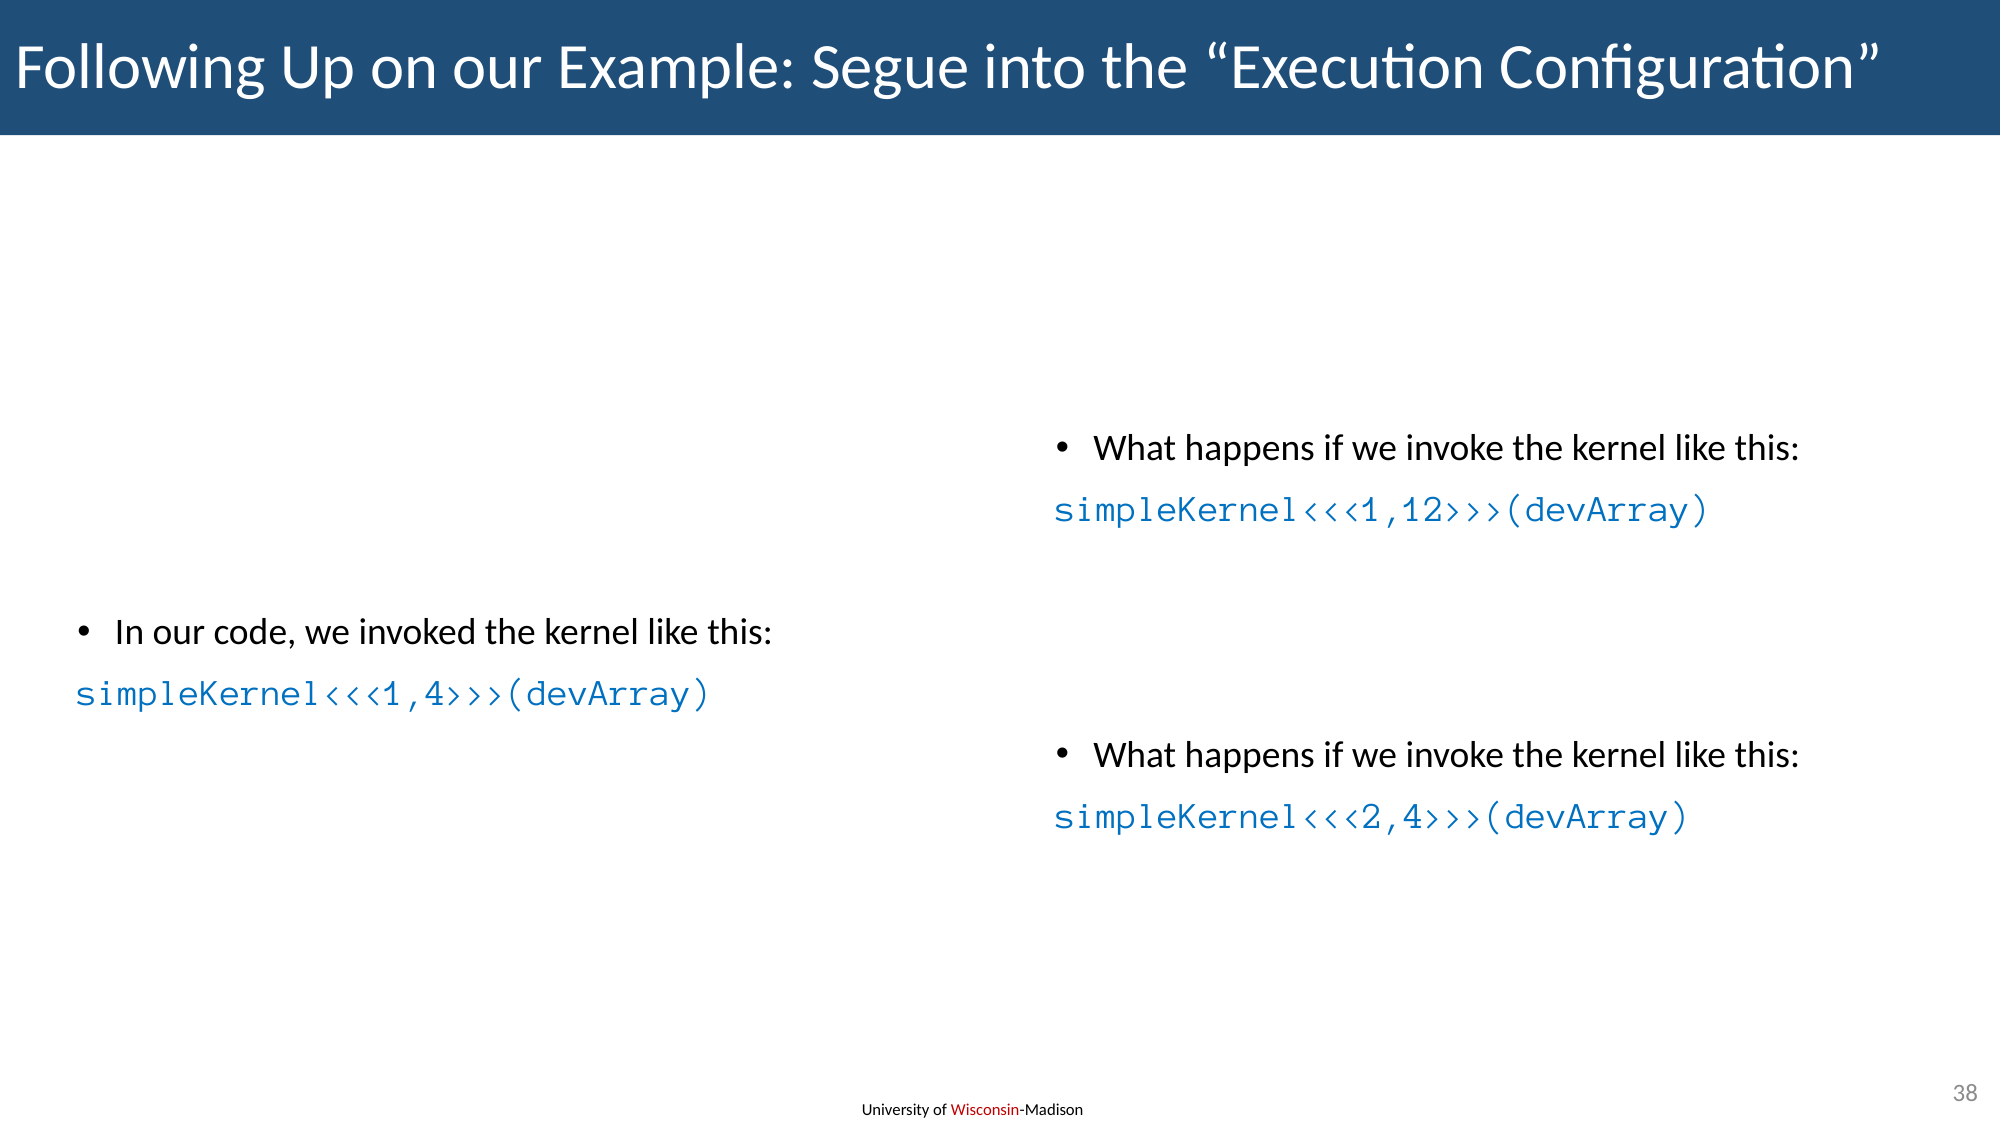

# Following Up on our Example: Segue into the “Execution Configuration”

In our code, we invoked the kernel like this:
simpleKernel<<<1,4>>>(devArray)

What happens if we invoke the kernel like this:
simpleKernel<<<1,12>>>(devArray)

What happens if we invoke the kernel like this:
simpleKernel<<<2,4>>>(devArray)

38